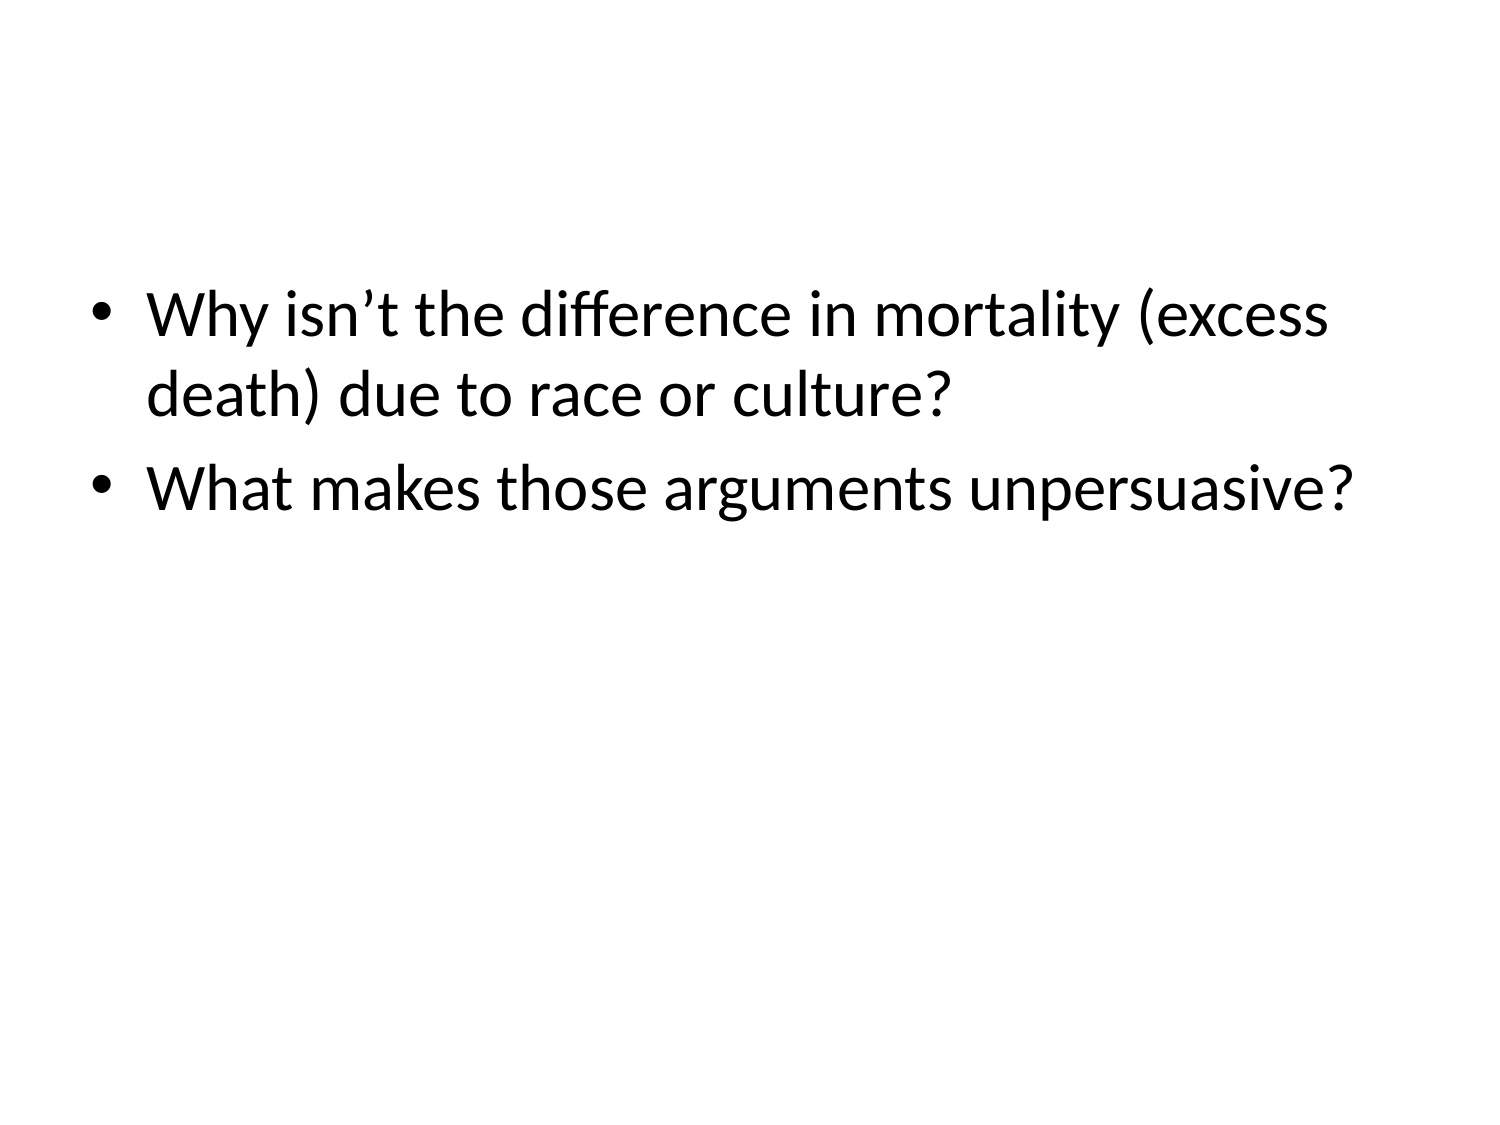

#
Why isn’t the difference in mortality (excess death) due to race or culture?
What makes those arguments unpersuasive?